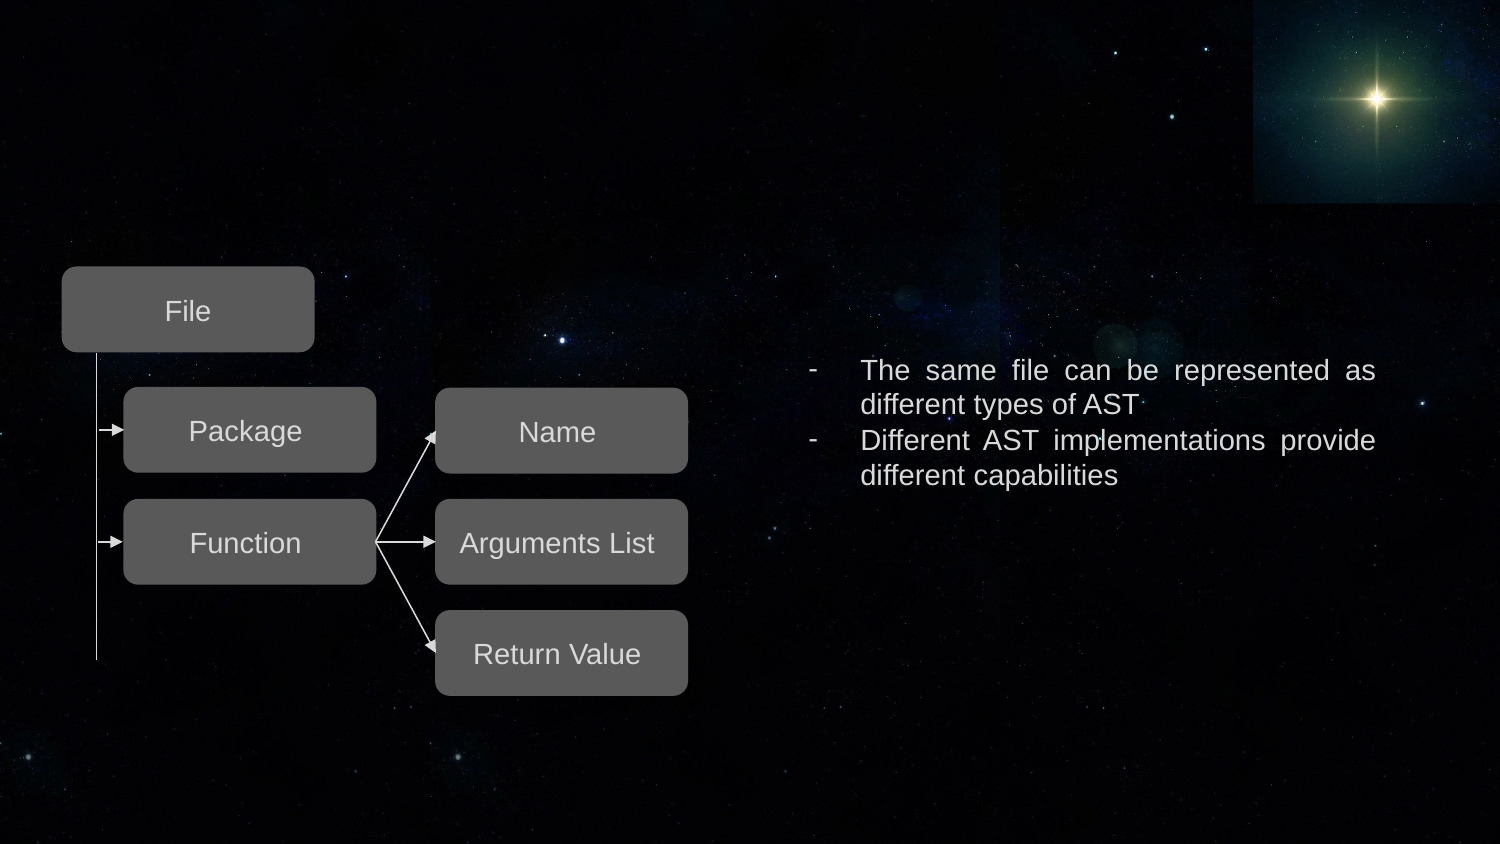

File
The same file can be represented as different types of AST
Different AST implementations provide different capabilities
Package
Name
Function
Arguments List
Return Value